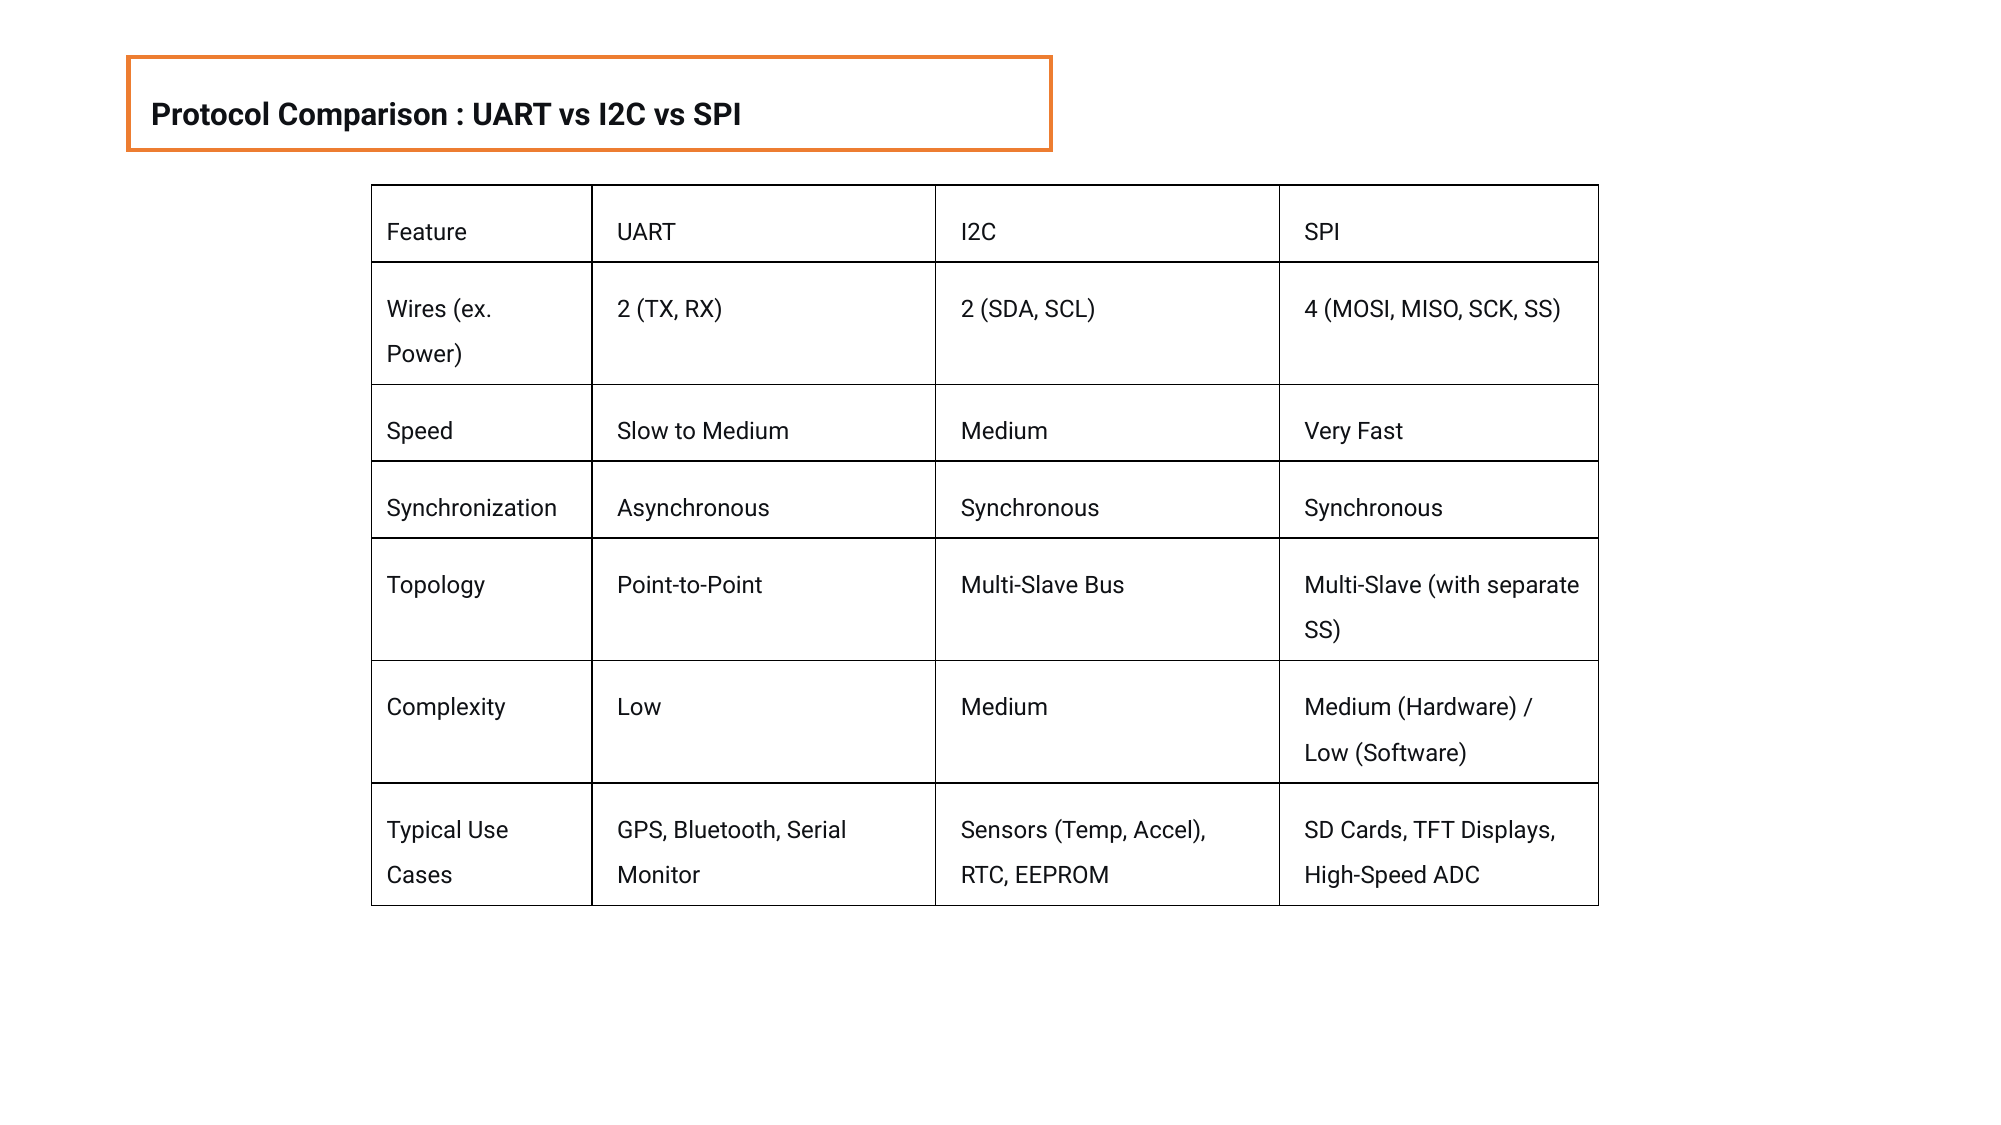

Protocol Comparison : UART vs I2C vs SPI
| Feature | UART | I2C | SPI |
| --- | --- | --- | --- |
| Wires (ex. Power) | 2 (TX, RX) | 2 (SDA, SCL) | 4 (MOSI, MISO, SCK, SS) |
| Speed | Slow to Medium | Medium | Very Fast |
| Synchronization | Asynchronous | Synchronous | Synchronous |
| Topology | Point-to-Point | Multi-Slave Bus | Multi-Slave (with separate SS) |
| Complexity | Low | Medium | Medium (Hardware) / Low (Software) |
| Typical Use Cases | GPS, Bluetooth, Serial Monitor | Sensors (Temp, Accel), RTC, EEPROM | SD Cards, TFT Displays, High-Speed ADC |